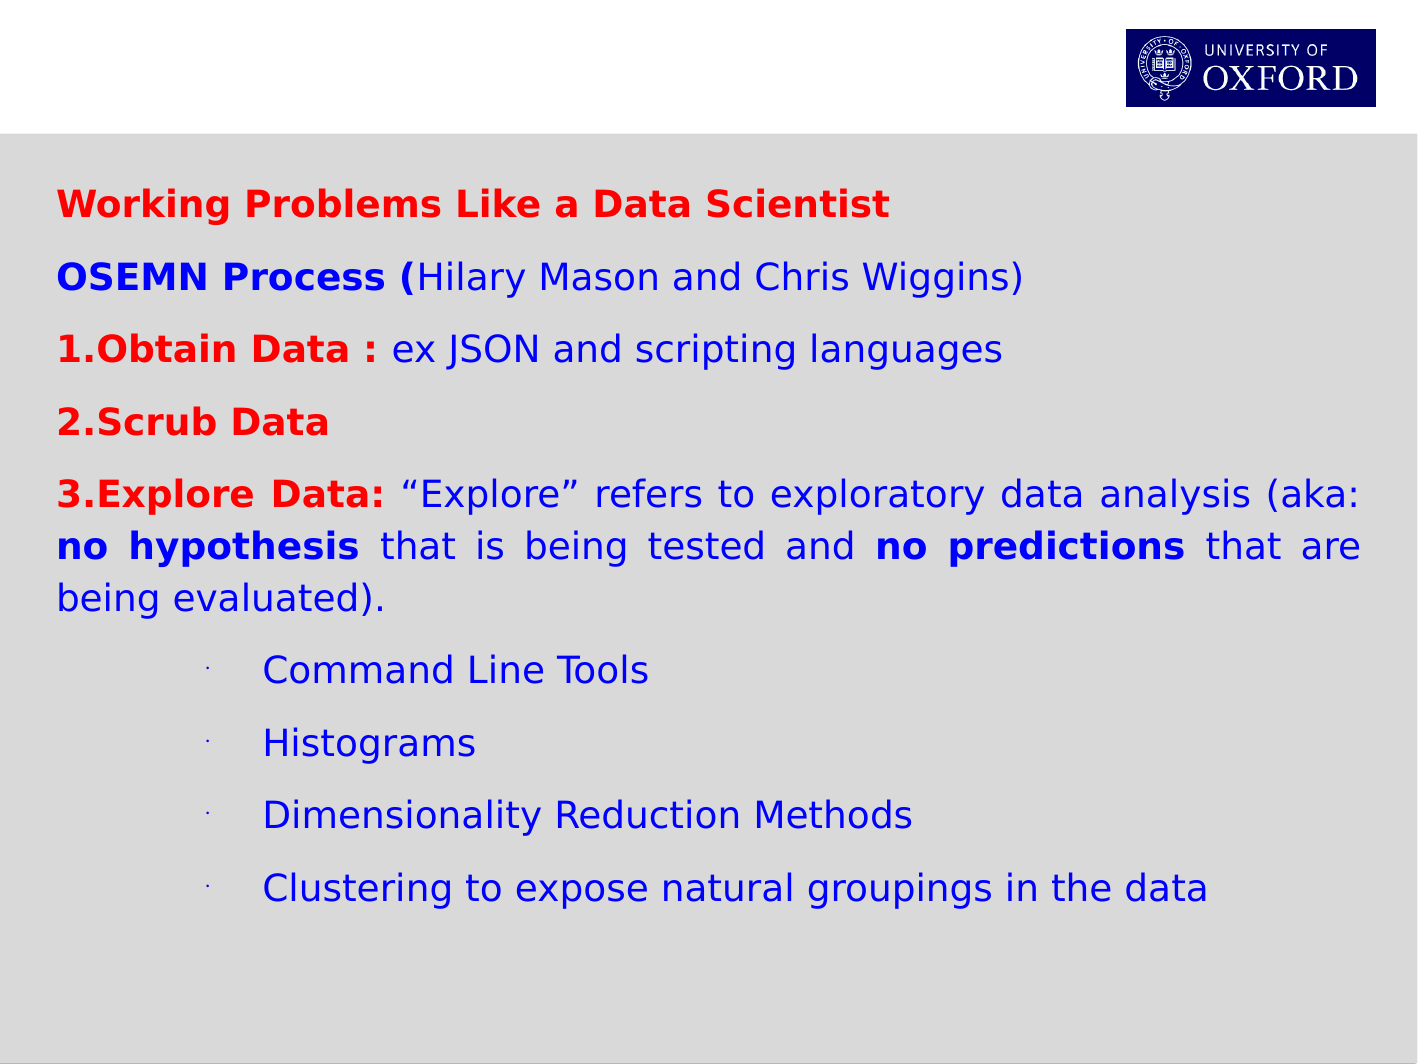

Working Problems Like a Data Scientist
OSEMN Process (Hilary Mason and Chris Wiggins)
Obtain Data : ex JSON and scripting languages
Scrub Data
Explore Data: “Explore” refers to exploratory data analysis (aka: no hypothesis that is being tested and no predictions that are being evaluated).
Command Line Tools
Histograms
Dimensionality Reduction Methods
Clustering to expose natural groupings in the data